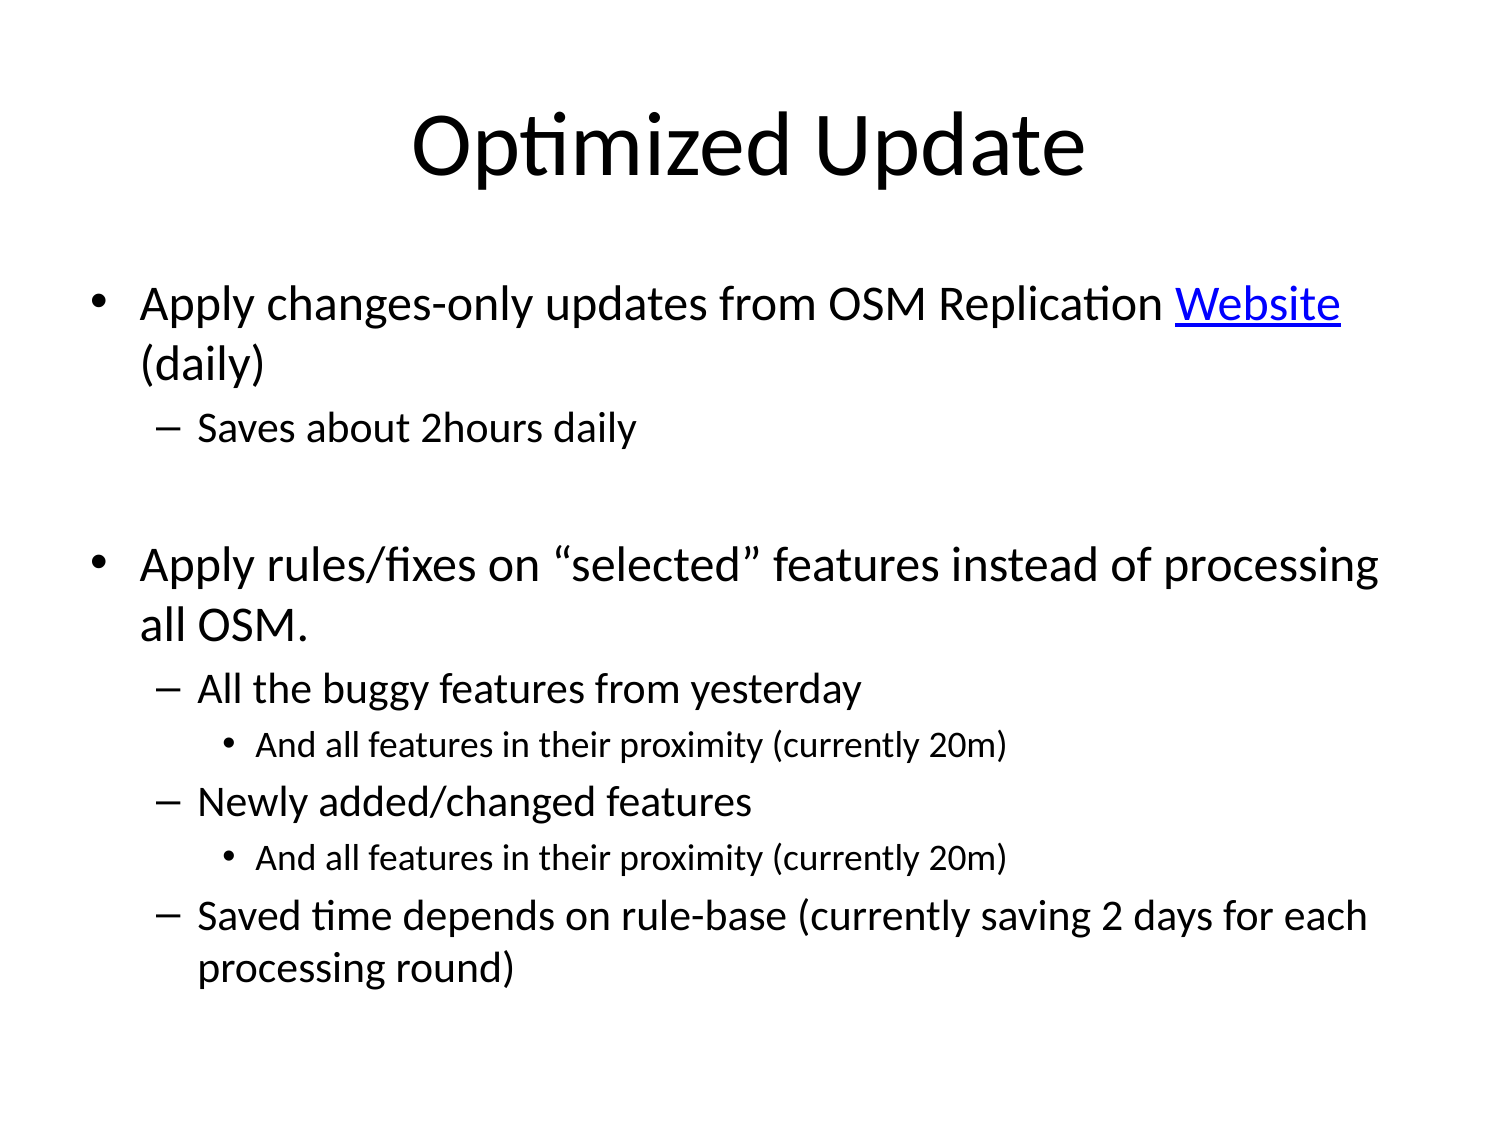

# Optimized Update
Apply changes-only updates from OSM Replication Website (daily)
Saves about 2hours daily

Apply rules/fixes on “selected” features instead of processing all OSM.
All the buggy features from yesterday
And all features in their proximity (currently 20m)
Newly added/changed features
And all features in their proximity (currently 20m)
Saved time depends on rule-base (currently saving 2 days for each processing round)